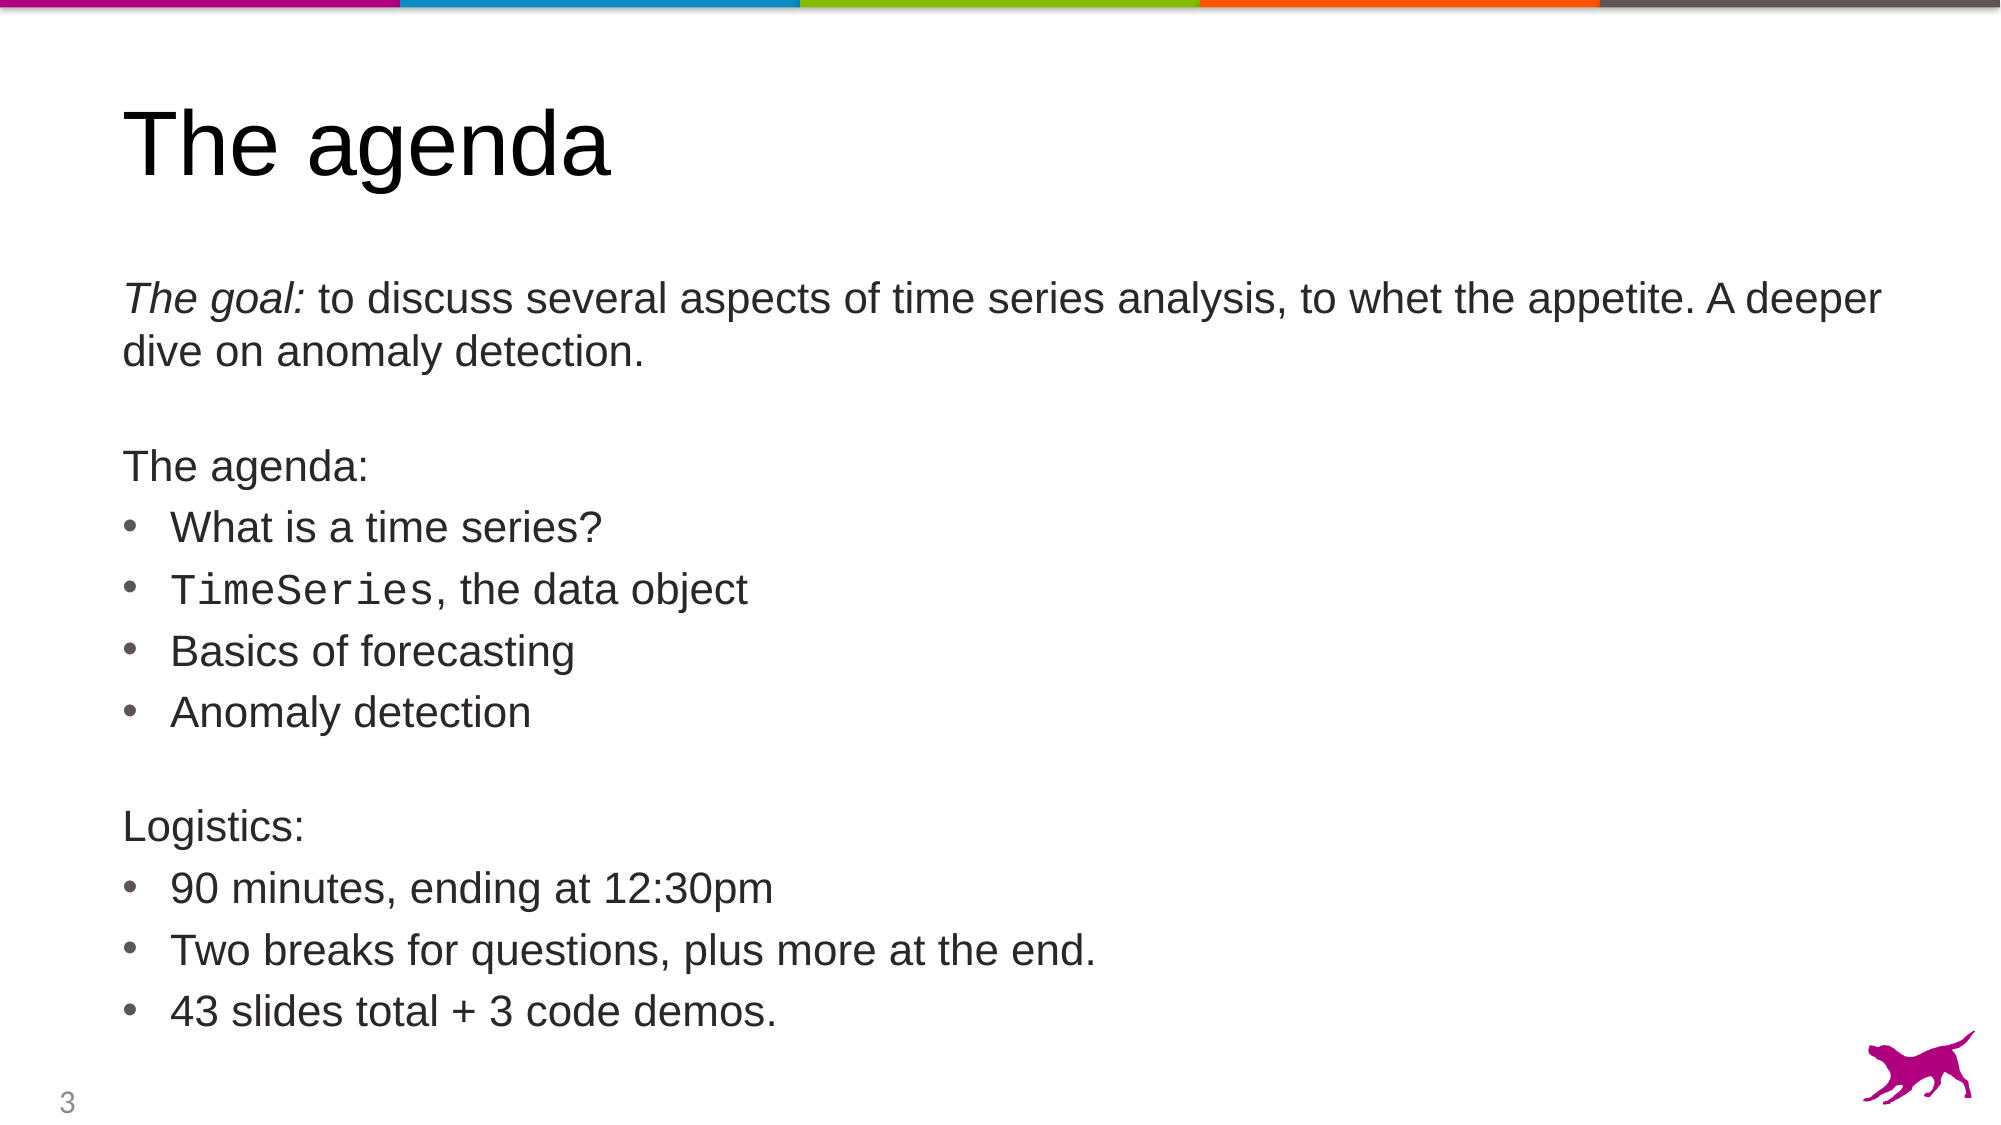

# The agenda
The goal: to discuss several aspects of time series analysis, to whet the appetite. A deeper dive on anomaly detection.
The agenda:
What is a time series?
TimeSeries, the data object
Basics of forecasting
Anomaly detection
Logistics:
90 minutes, ending at 12:30pm
Two breaks for questions, plus more at the end.
43 slides total + 3 code demos.